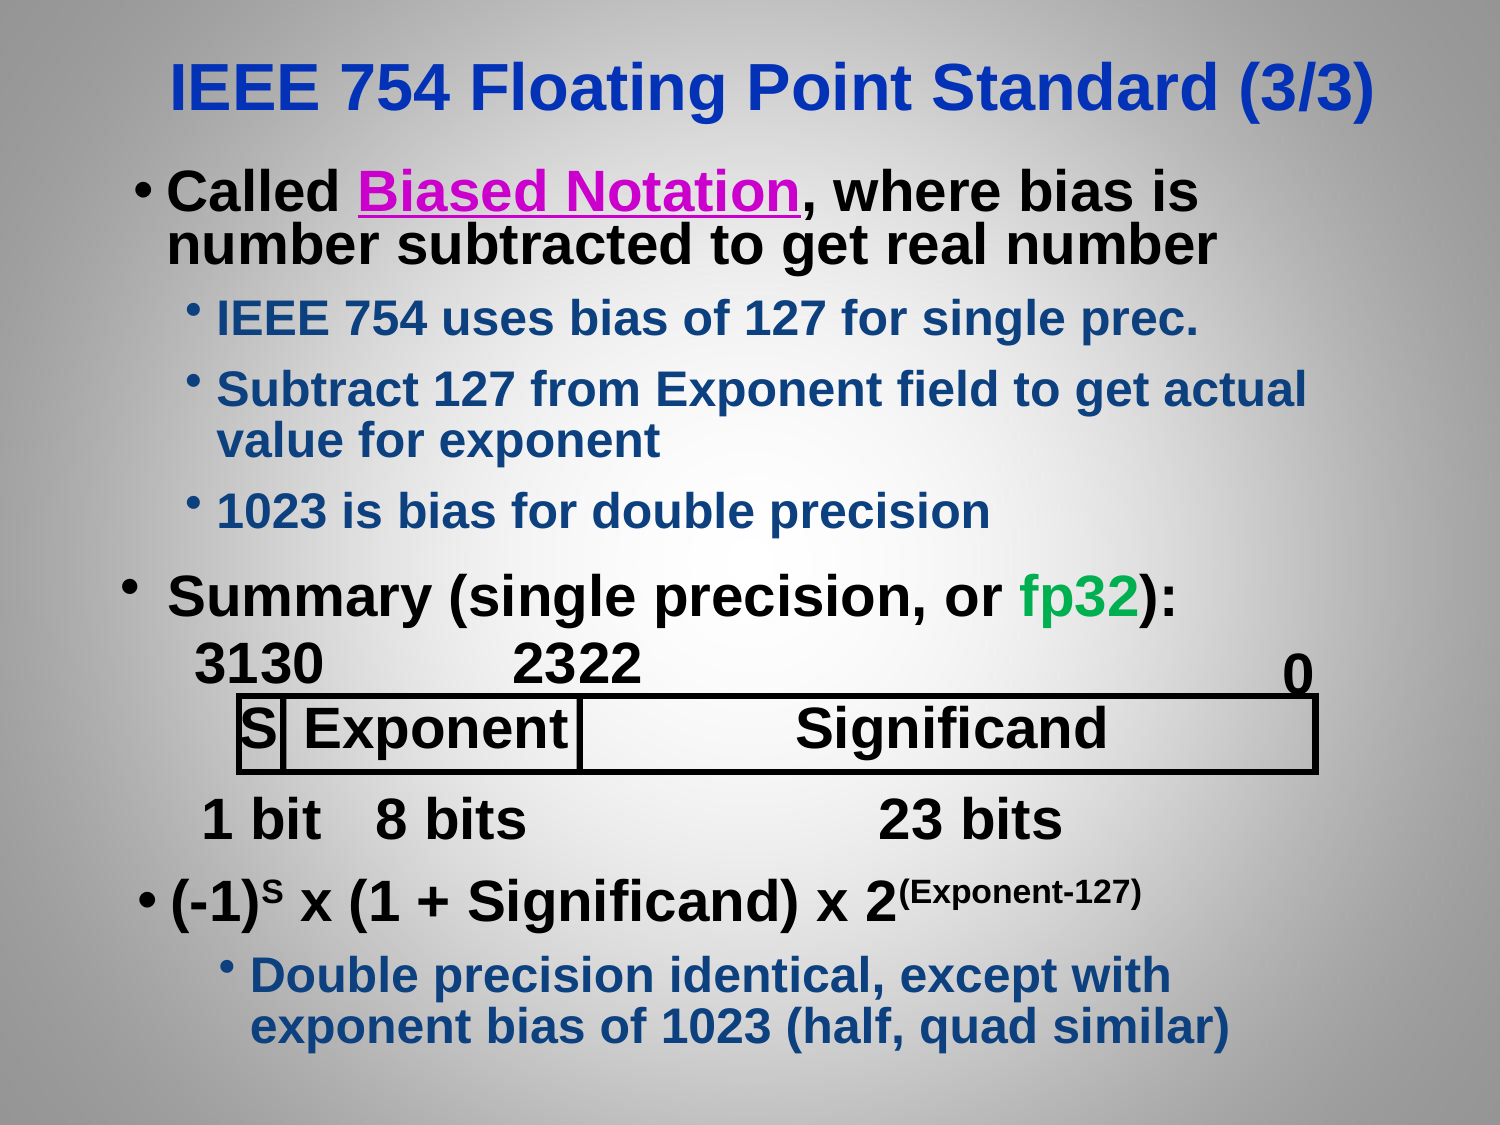

# IEEE 754 Floating Point Standard (3/3)
Called Biased Notation, where bias is number subtracted to get real number
IEEE 754 uses bias of 127 for single prec.
Subtract 127 from Exponent field to get actual value for exponent
1023 is bias for double precision
Summary (single precision, or fp32):
31
30
23
22
0
S
Exponent
Significand

1 bit
8 bits
23 bits
(-1)S x (1 + Significand) x 2(Exponent-127)
Double precision identical, except with exponent bias of 1023 (half, quad similar)